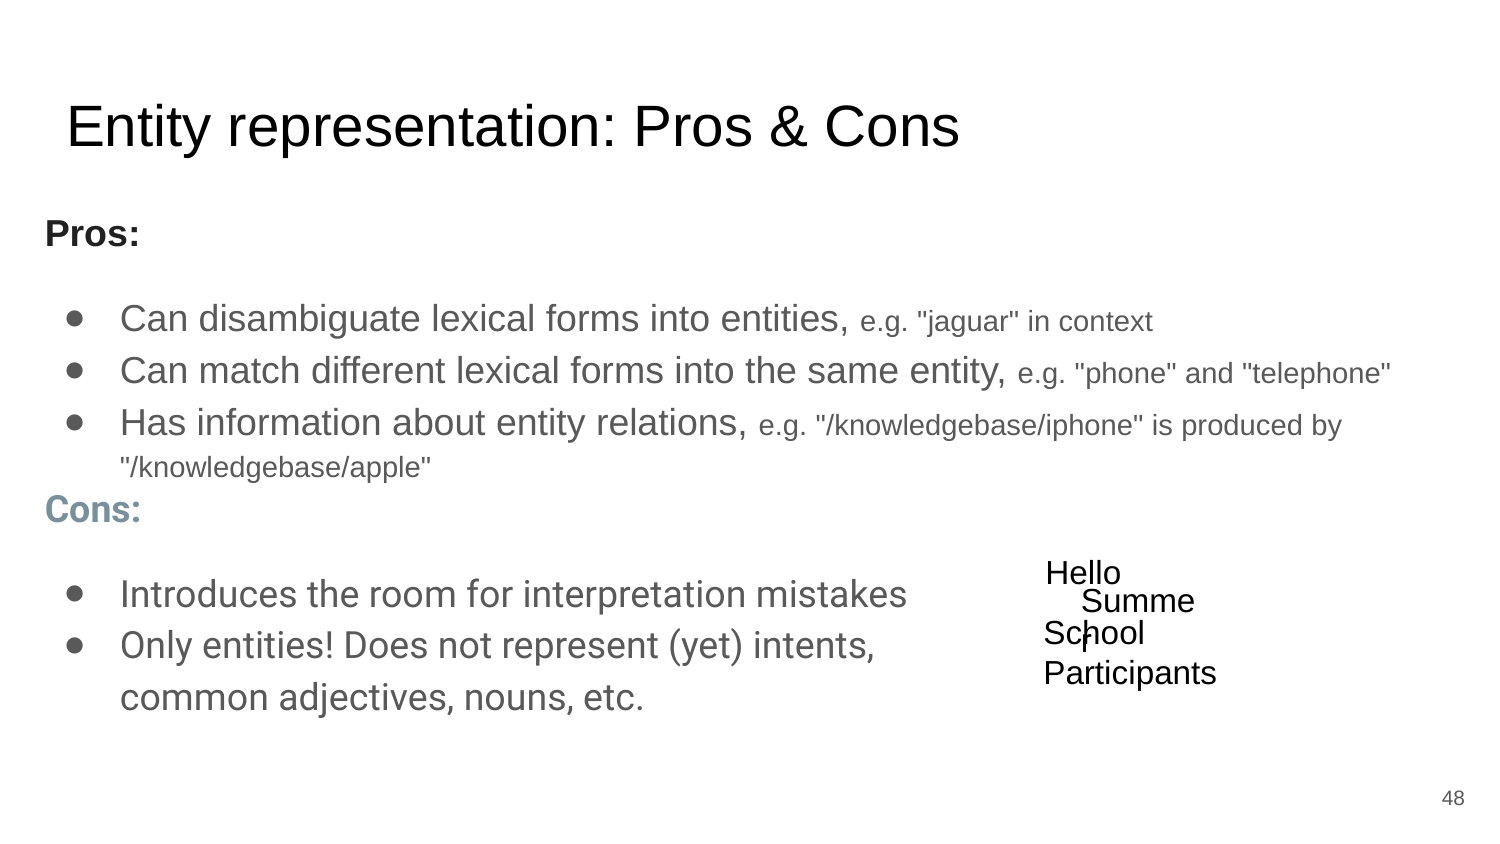

# Entity representation: Pros & Cons
Pros:
Can disambiguate lexical forms into entities, e.g. "jaguar" in context
Can match different lexical forms into the same entity, e.g. "phone" and "telephone"
Has information about entity relations, e.g. "/knowledgebase/iphone" is produced by "/knowledgebase/apple"
Cons:
Introduces the room for interpretation mistakes
Only entities! Does not represent (yet) intents,
common adjectives, nouns, etc.
Hello
Summer
School
Participants
48